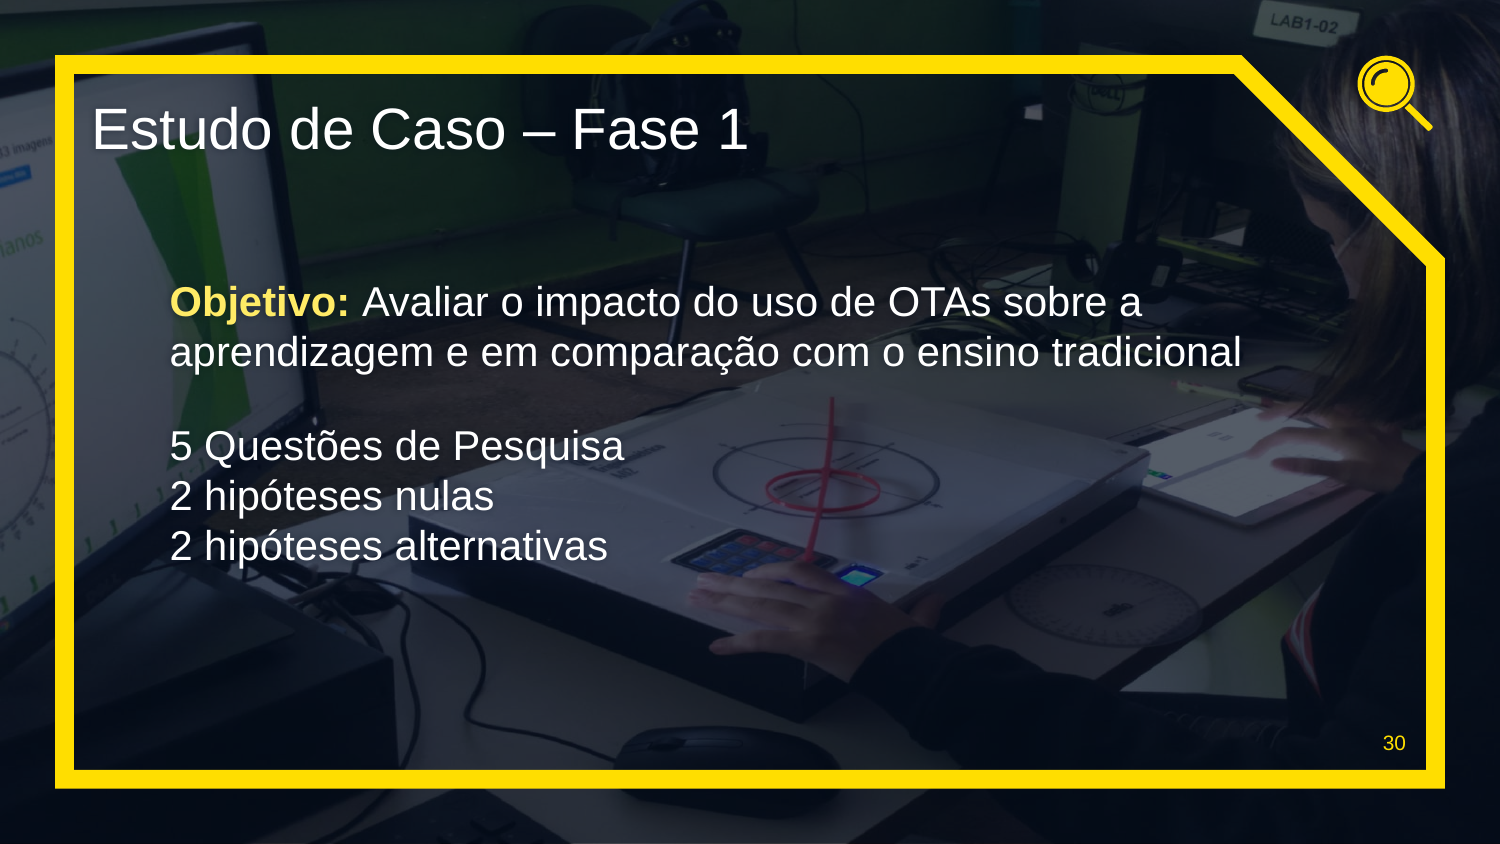

Estudo de Caso – Fase 1
Objetivo: Avaliar o impacto do uso de OTAs sobre a aprendizagem e em comparação com o ensino tradicional
5 Questões de Pesquisa
2 hipóteses nulas
2 hipóteses alternativas
30